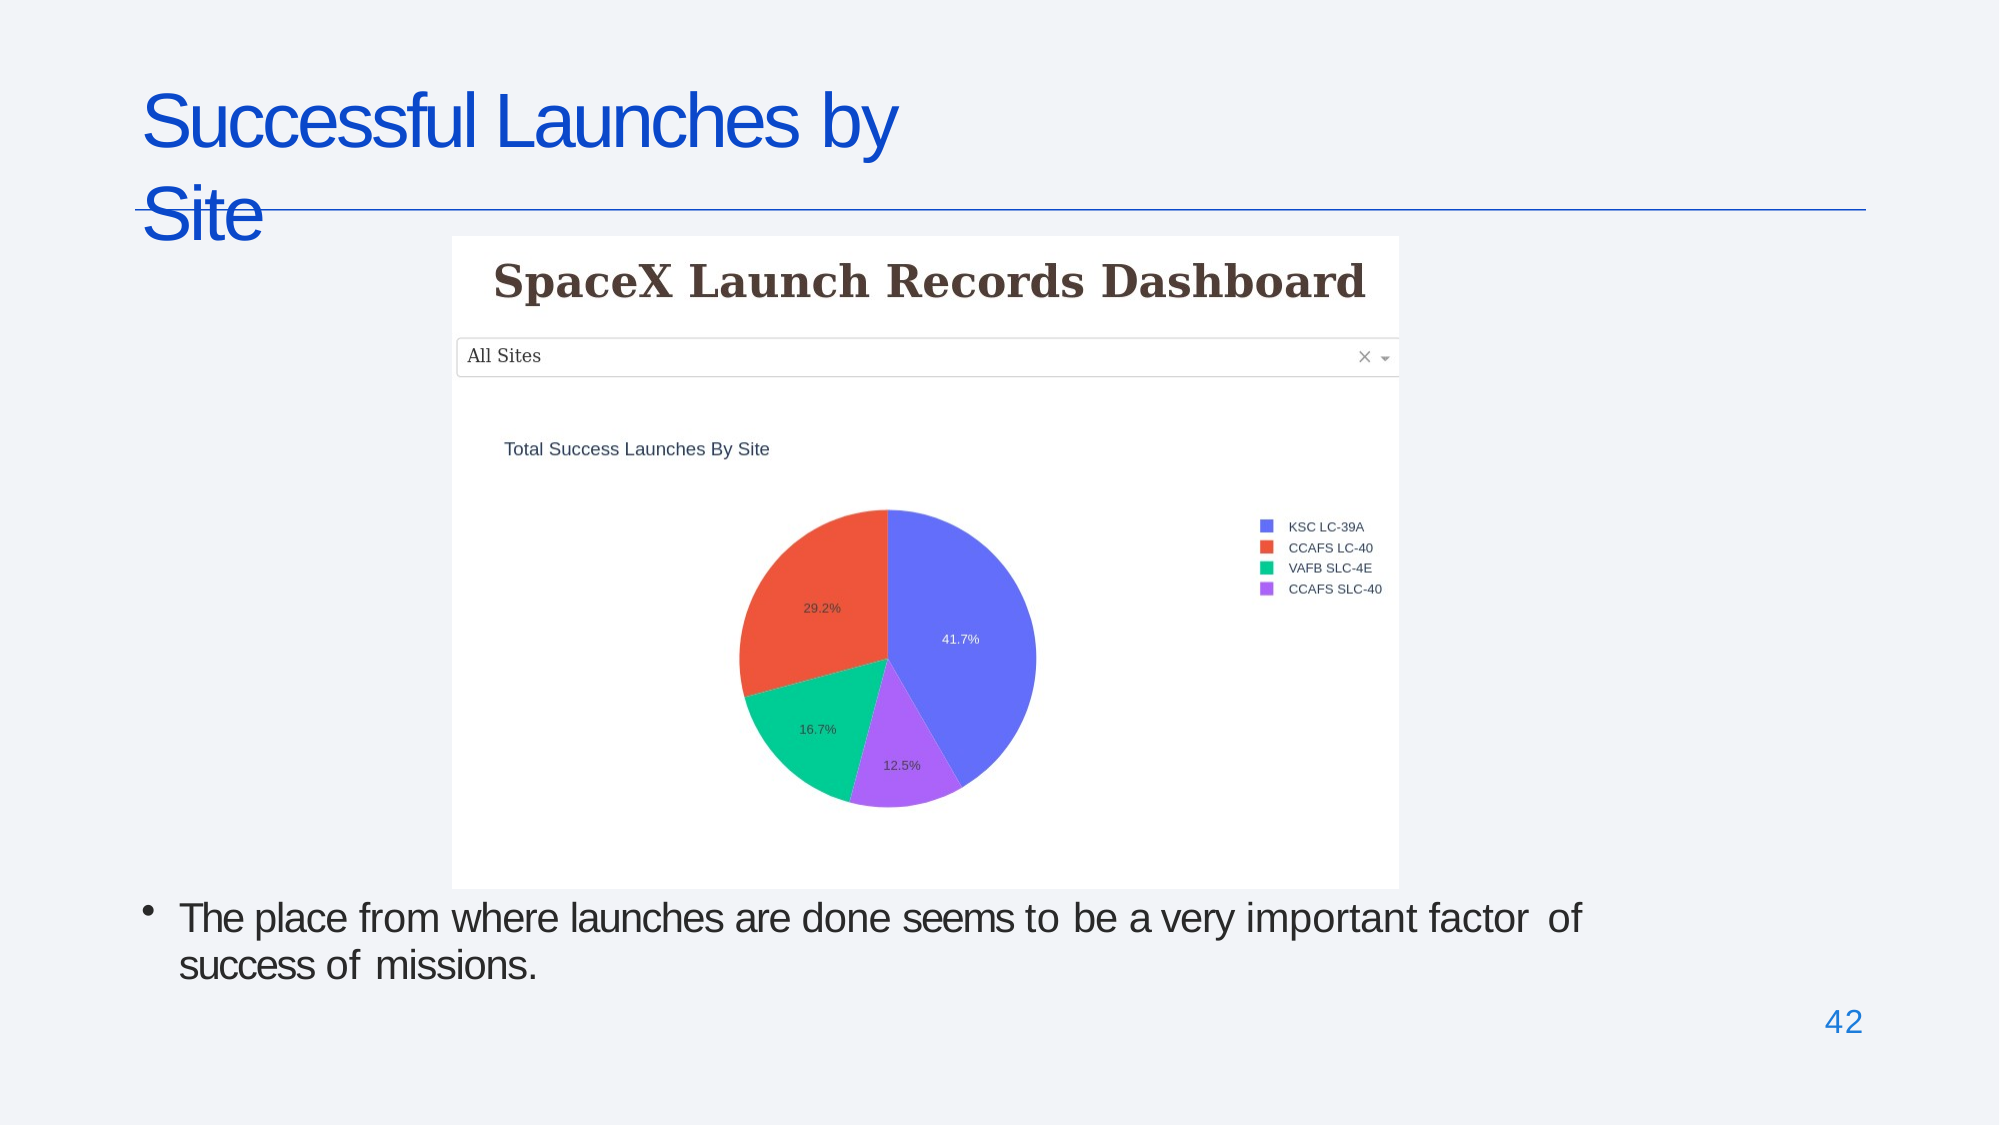

# Successful Launches by Site

The place from where launches are done seems to be a very important factor of
success of missions.
42